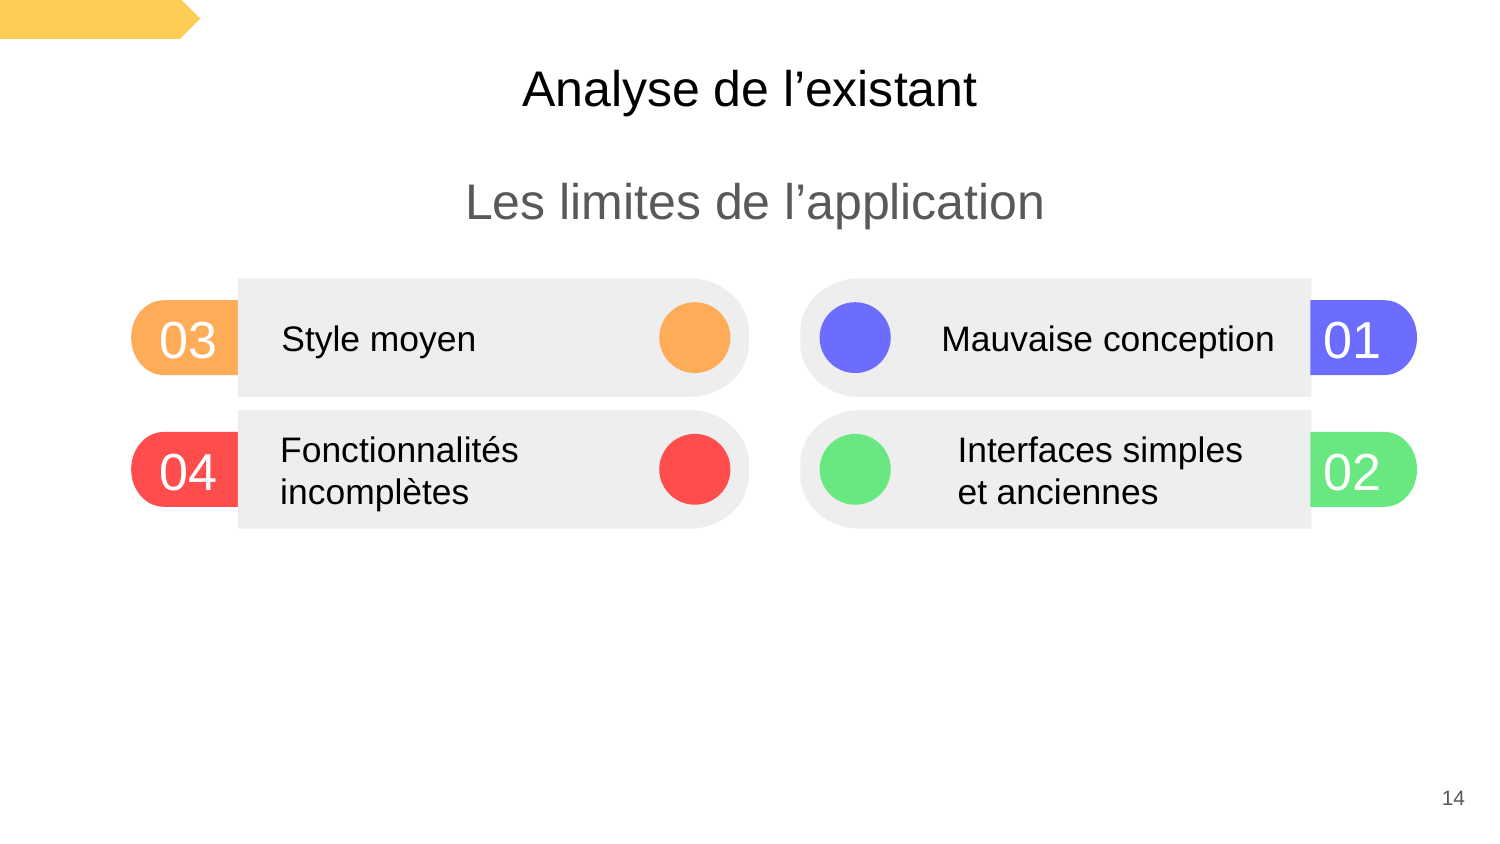

# Analyse de l’existant
Les limites de l’application

01
03

Style moyen
Mauvaise conception

02
04

Interfaces simples et anciennes
Fonctionnalités incomplètes
14